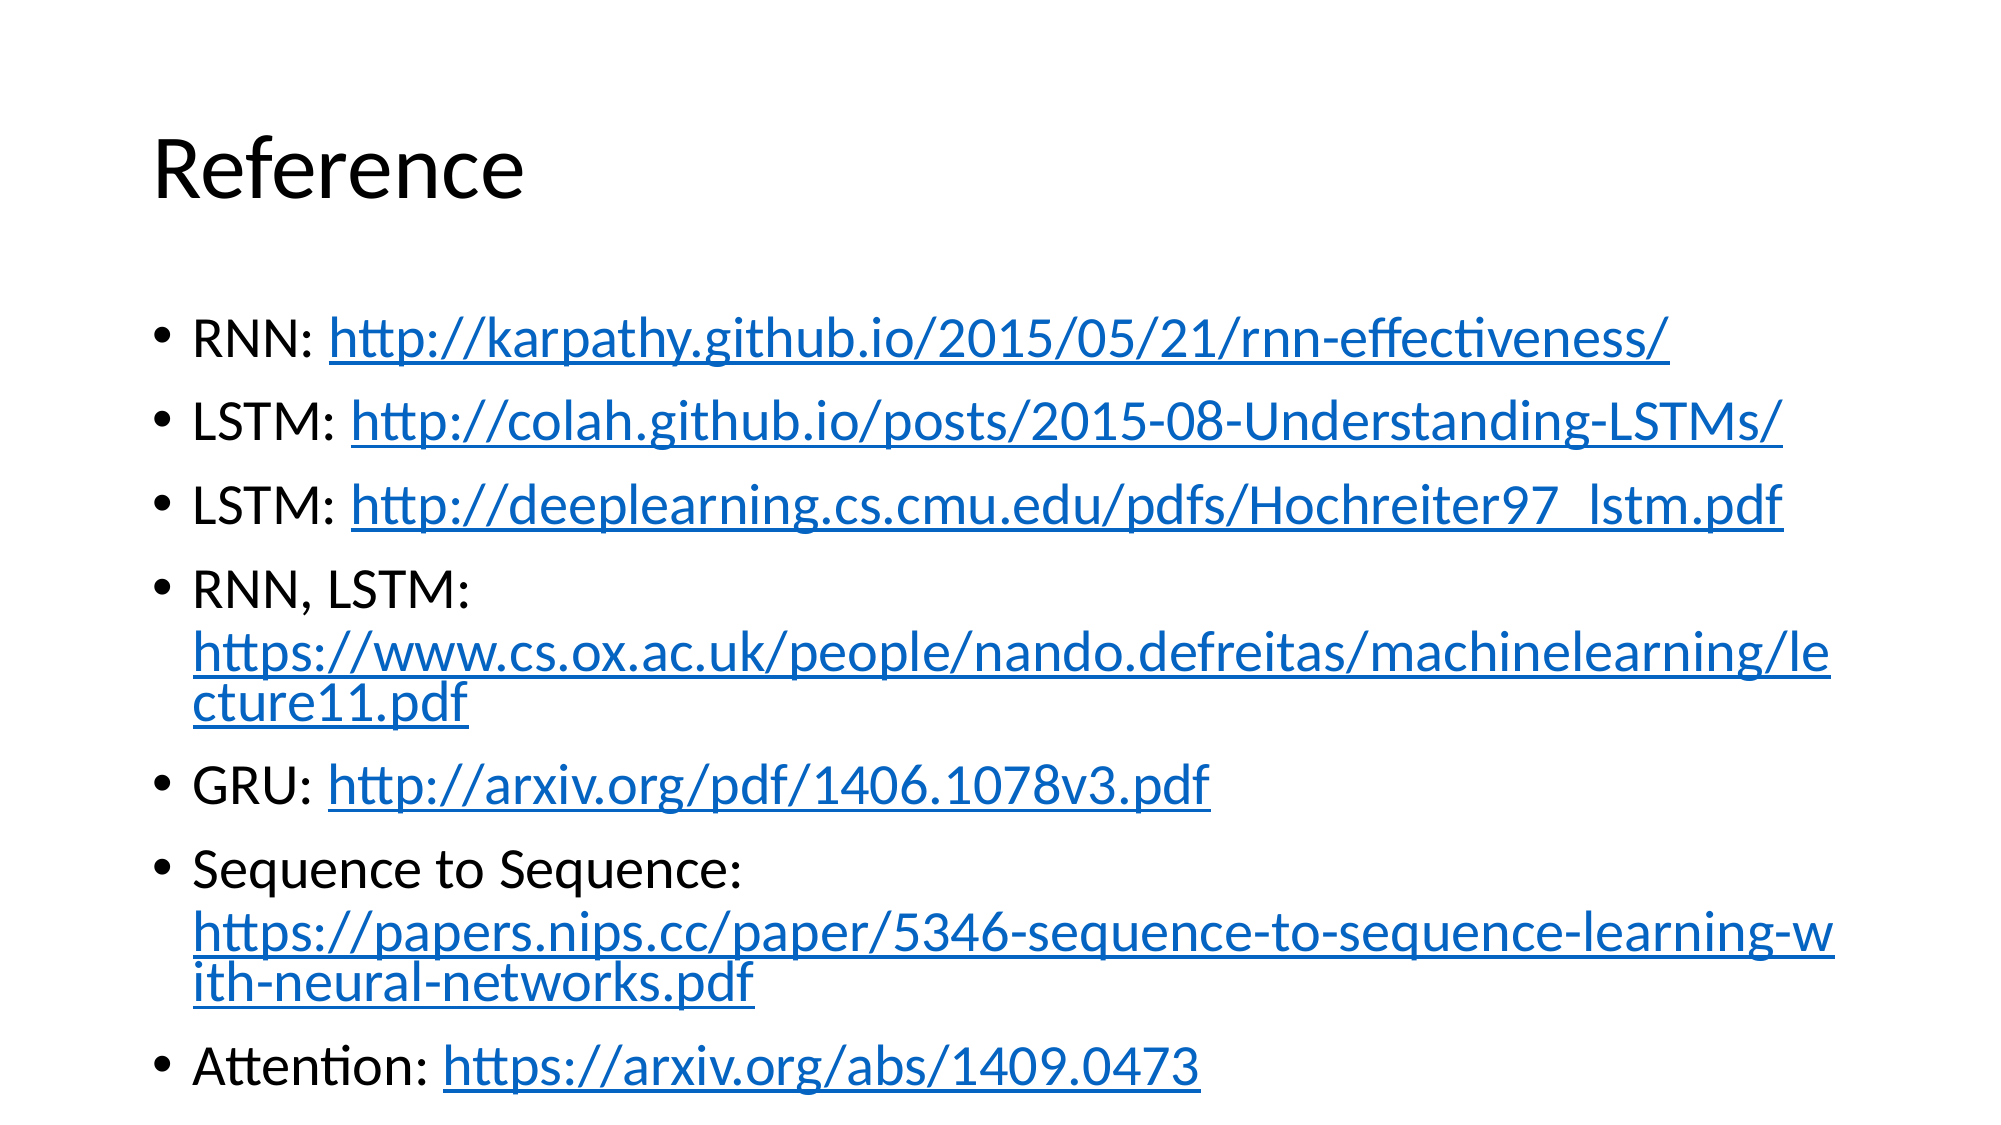

# Reference
RNN: http://karpathy.github.io/2015/05/21/rnn-effectiveness/
LSTM: http://colah.github.io/posts/2015-08-Understanding-LSTMs/
LSTM: http://deeplearning.cs.cmu.edu/pdfs/Hochreiter97_lstm.pdf
RNN, LSTM: https://www.cs.ox.ac.uk/people/nando.defreitas/machinelearning/lecture11.pdf
GRU: http://arxiv.org/pdf/1406.1078v3.pdf
Sequence to Sequence: https://papers.nips.cc/paper/5346-sequence-to-sequence-learning-with-neural-networks.pdf
Attention: https://arxiv.org/abs/1409.0473